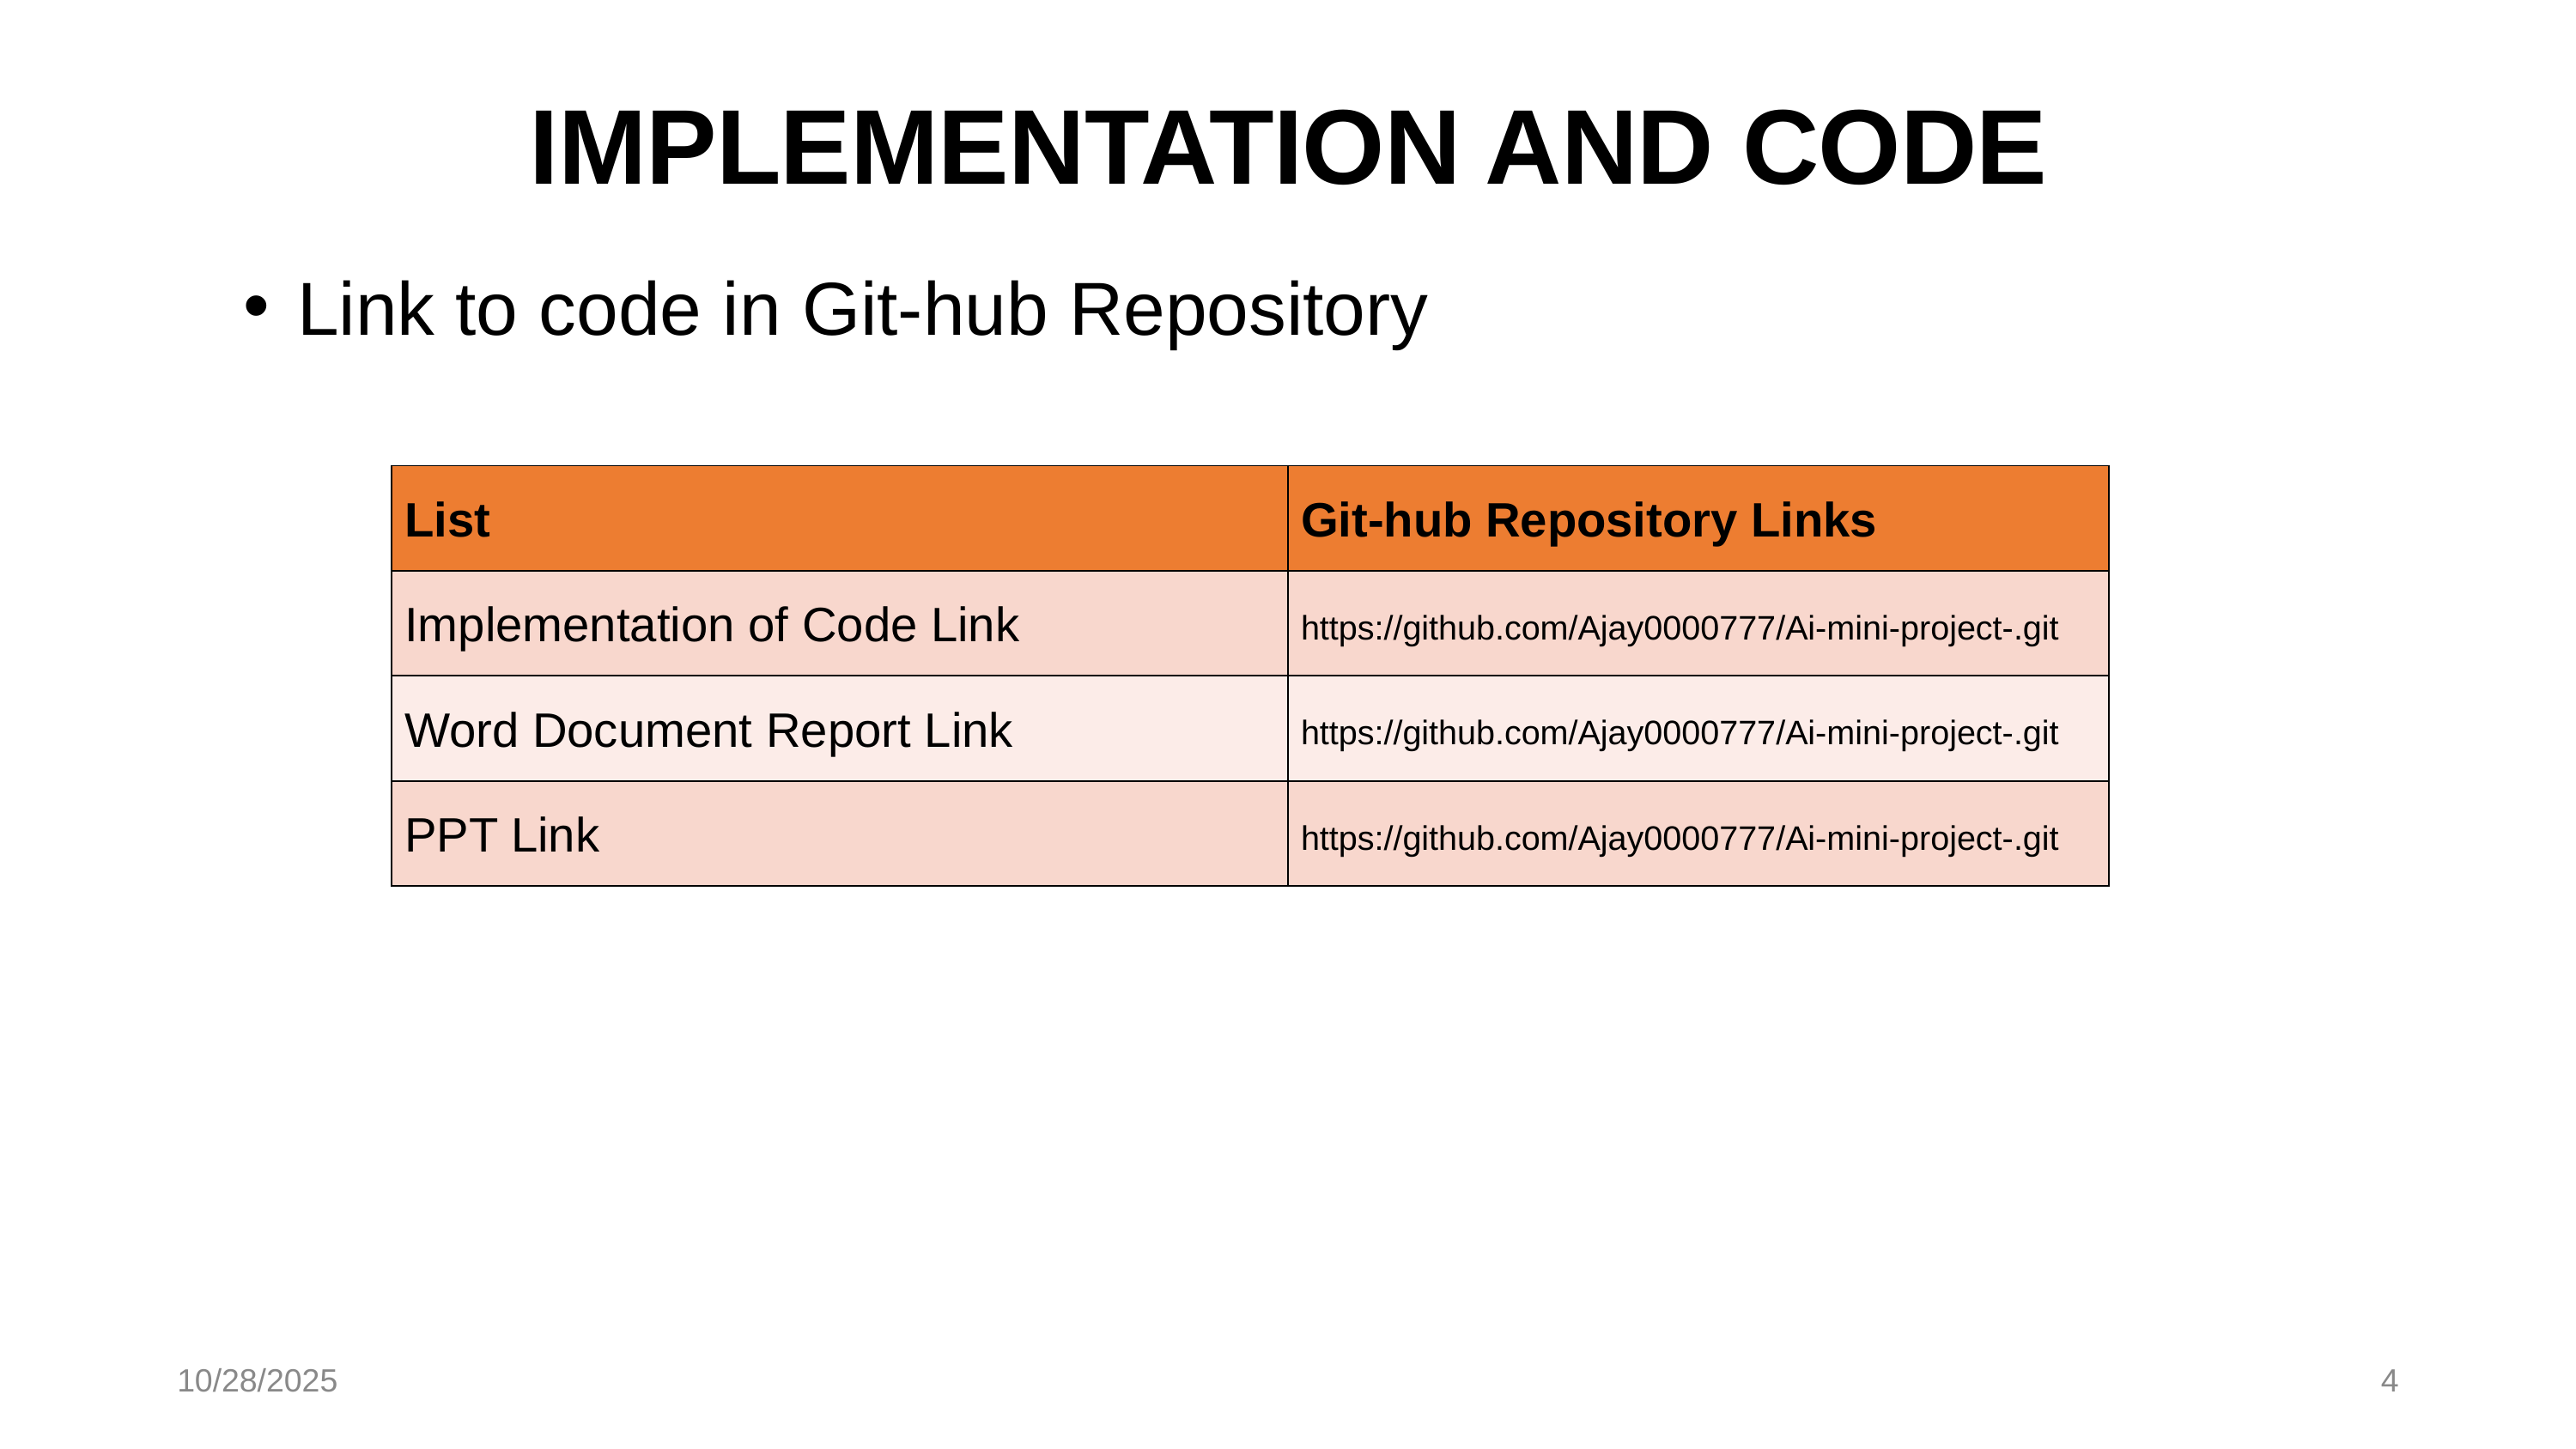

IMPLEMENTATION AND CODE
Link to code in Git-hub Repository

| List | Git-hub Repository Links |
| --- | --- |
| Implementation of Code Link | https://github.com/Ajay0000777/Ai-mini-project-.git |
| Word Document Report Link | https://github.com/Ajay0000777/Ai-mini-project-.git |
| PPT Link | https://github.com/Ajay0000777/Ai-mini-project-.git |

10/28/2025

4